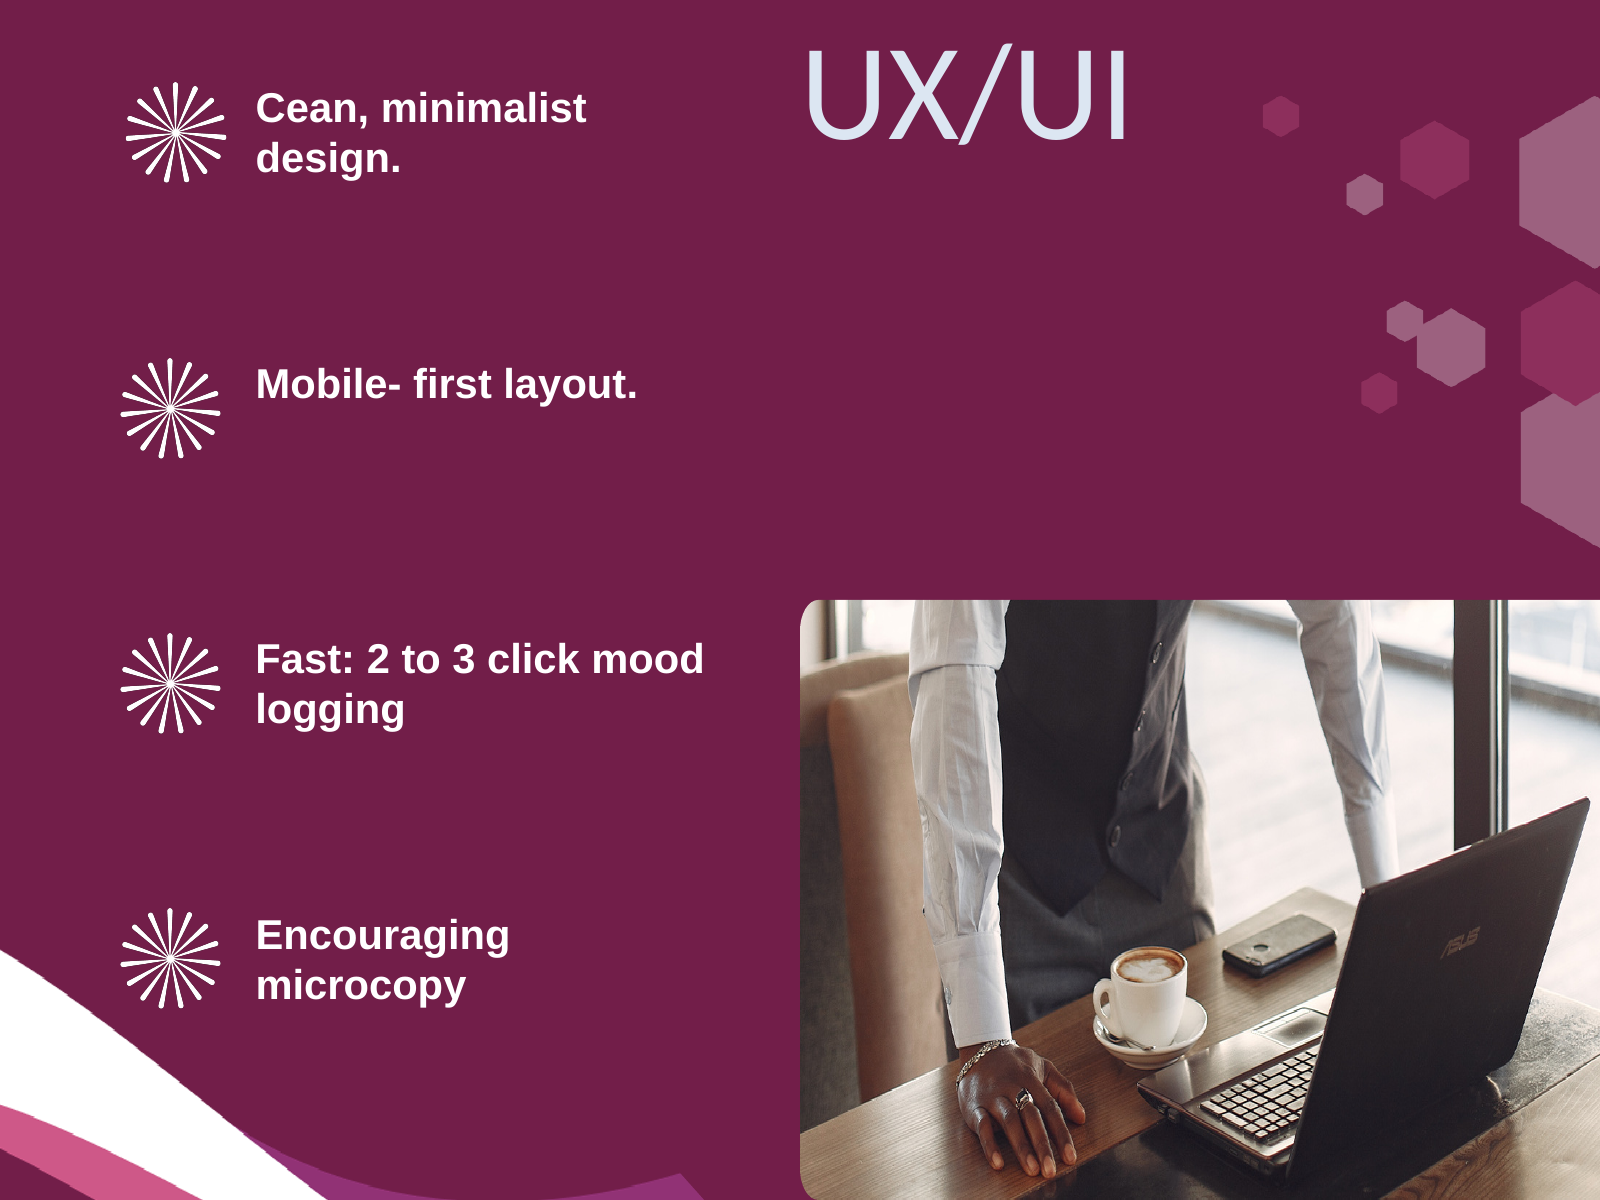

UX/UI
Cean, minimalist design.

Mobile- first layout.

Fast: 2 to 3 click mood logging

Encouraging microcopy